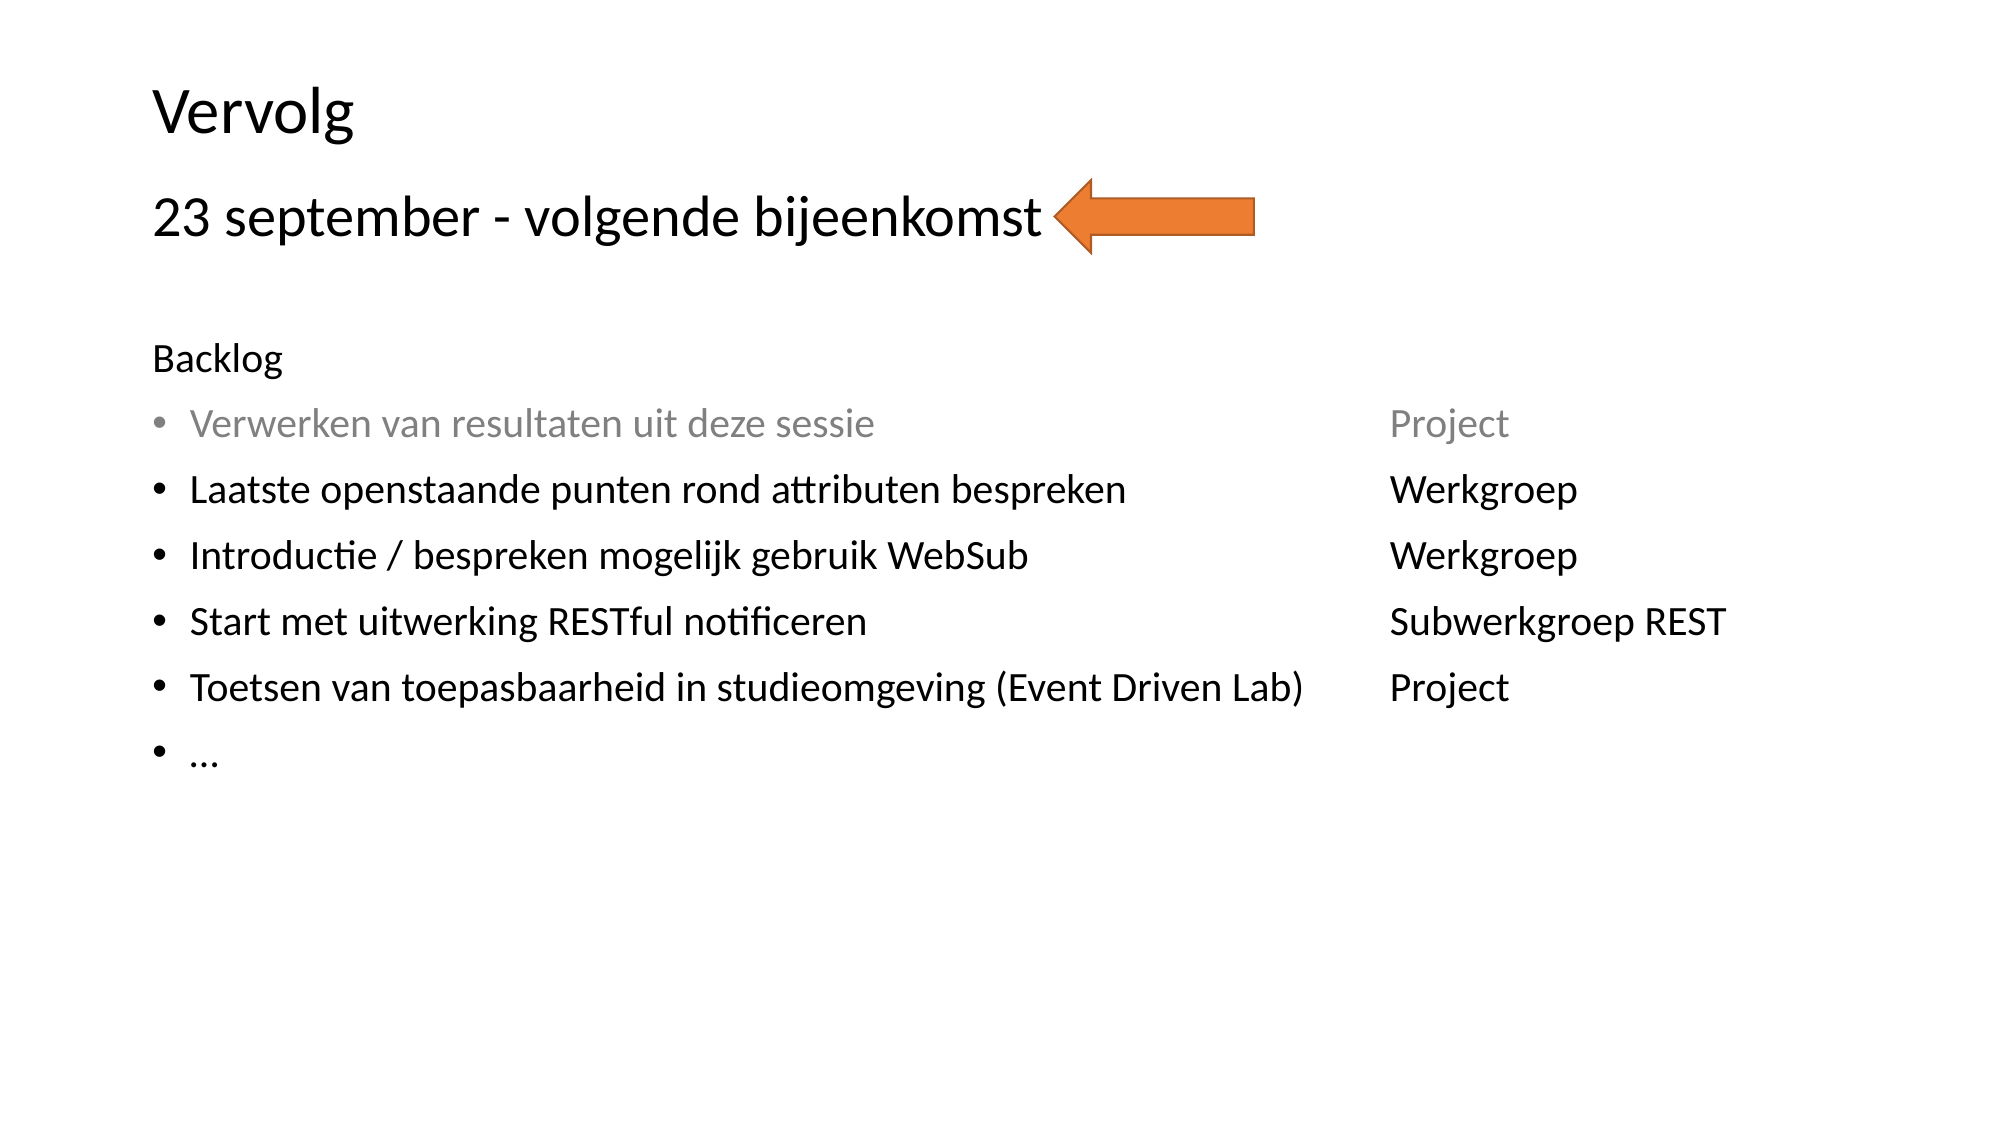

# Vervolg
23 september - volgende bijeenkomst

Backlog
Verwerken van resultaten uit deze sessie				Project
Laatste openstaande punten rond attributen bespreken		Werkgroep
Introductie / bespreken mogelijk gebruik WebSub			Werkgroep
Start met uitwerking RESTful notificeren 				Subwerkgroep REST
Toetsen van toepasbaarheid in studieomgeving (Event Driven Lab)	Project
…